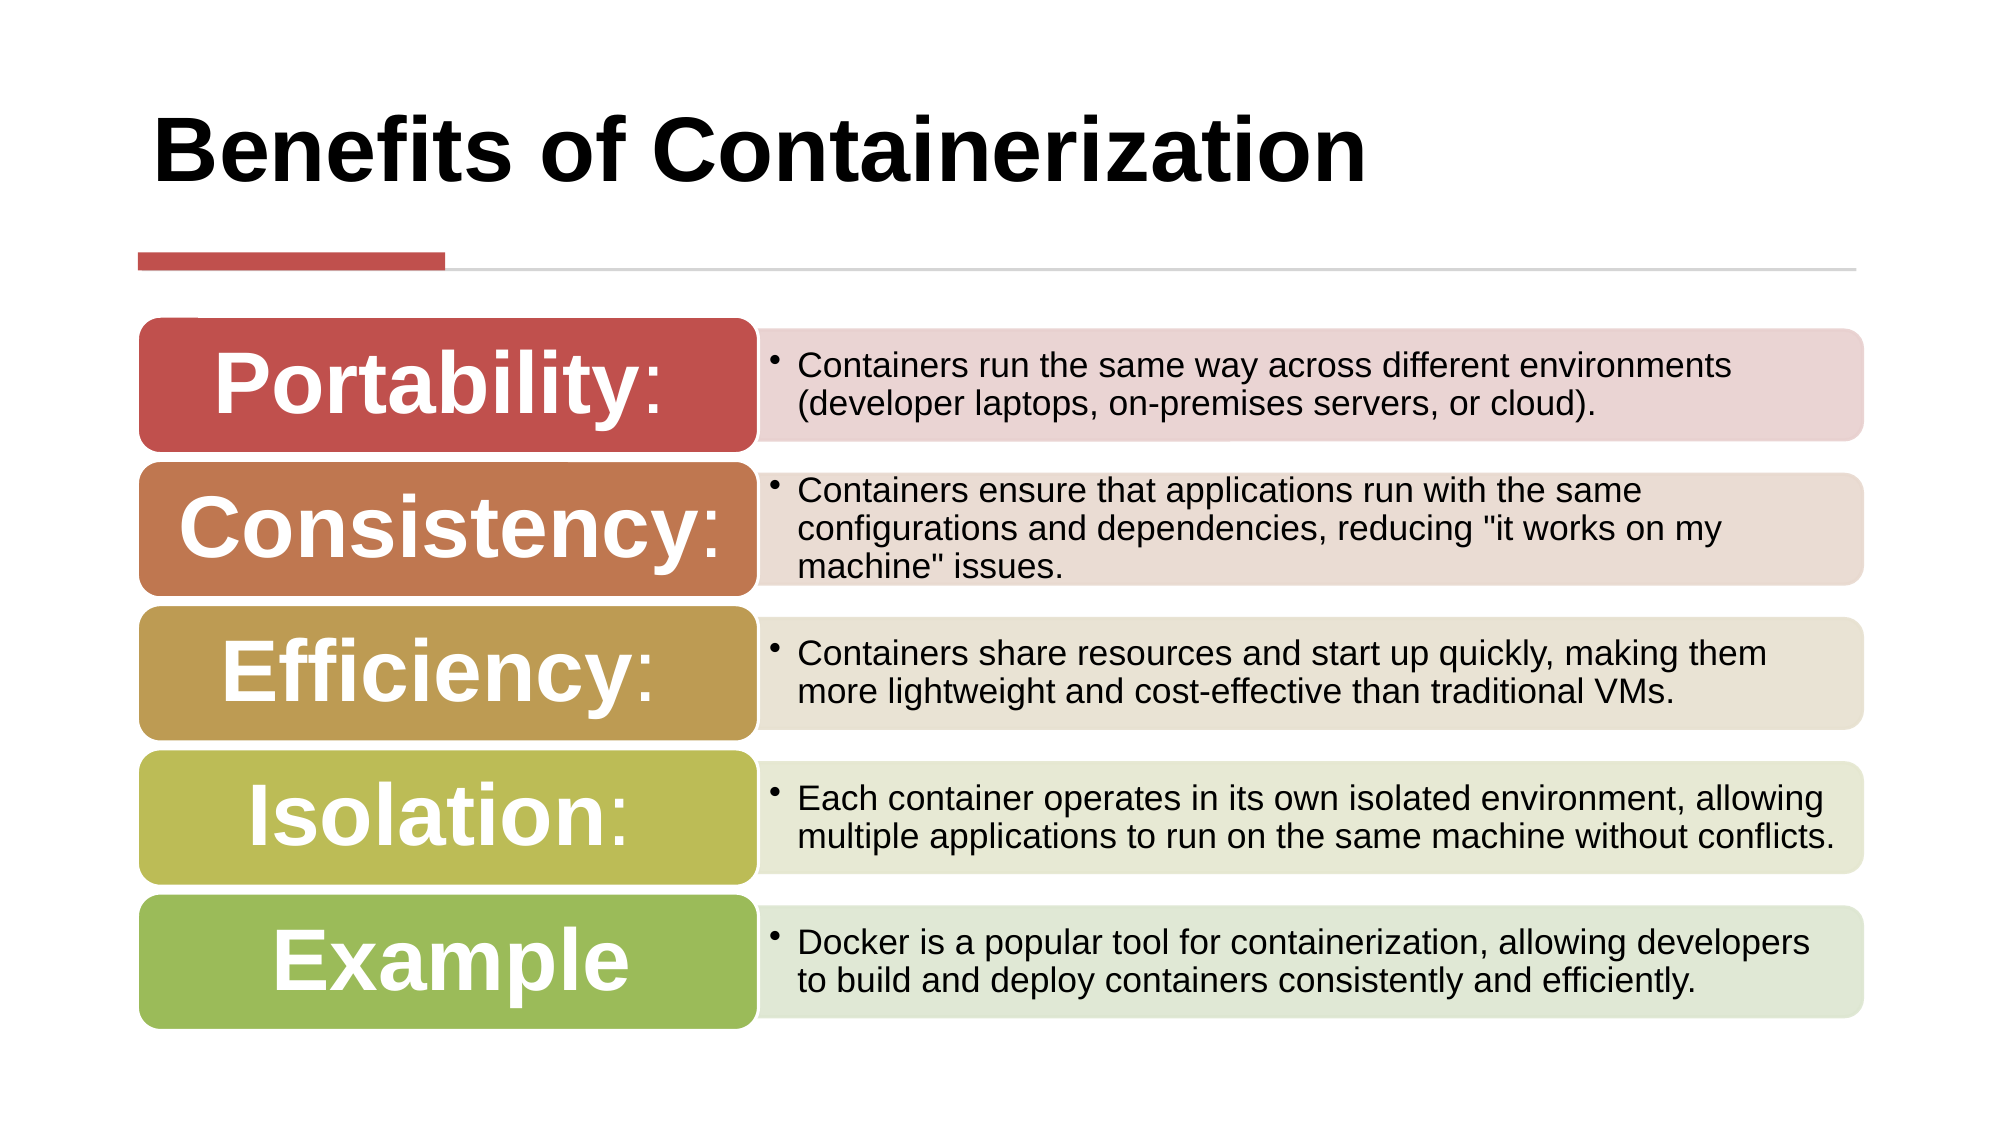

# Benefits of Containerization

Containers run the same way across different environments (developer laptops, on-premises servers, or cloud).
Portability:
Containers ensure that applications run with the same configurations and dependencies, reducing "it works on my machine" issues.
Consistency:
Containers share resources and start up quickly, making them more lightweight and cost-effective than traditional VMs.
Efficiency:
Each container operates in its own isolated environment, allowing multiple applications to run on the same machine without conflicts.
Isolation:
Docker is a popular tool for containerization, allowing developers to build and deploy containers consistently and efficiently.
Example